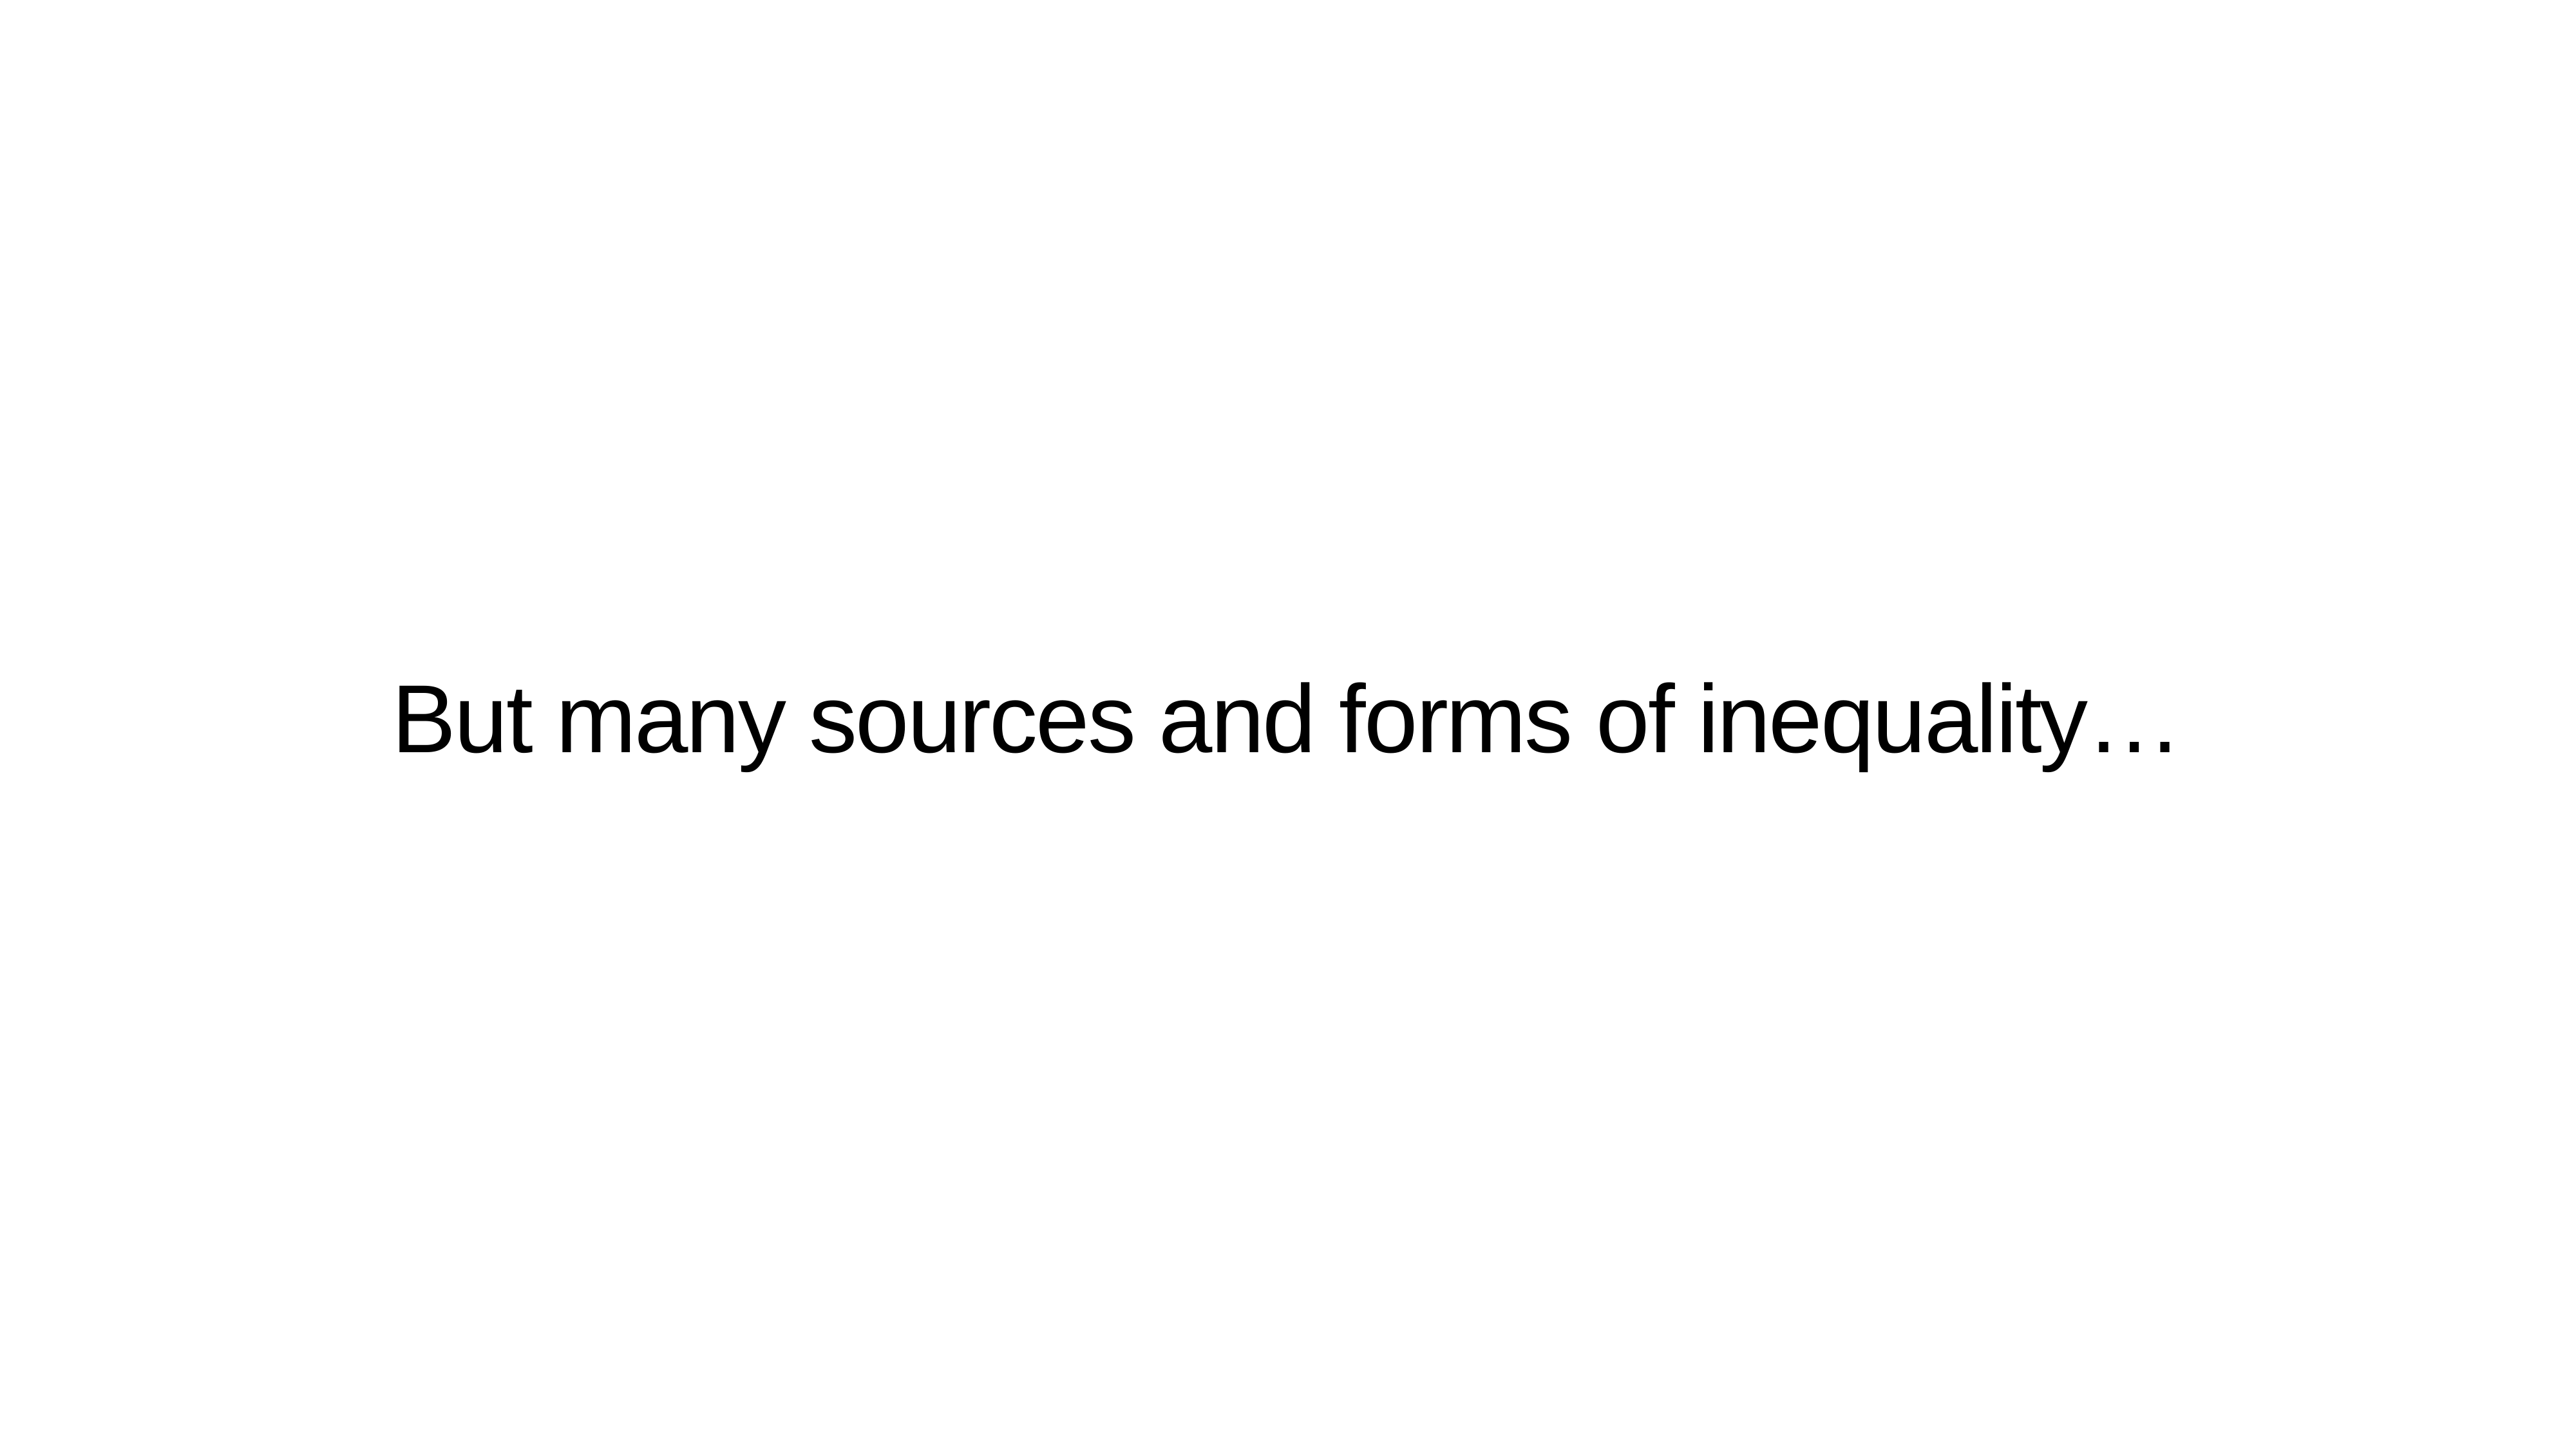

But many sources and forms of inequality…